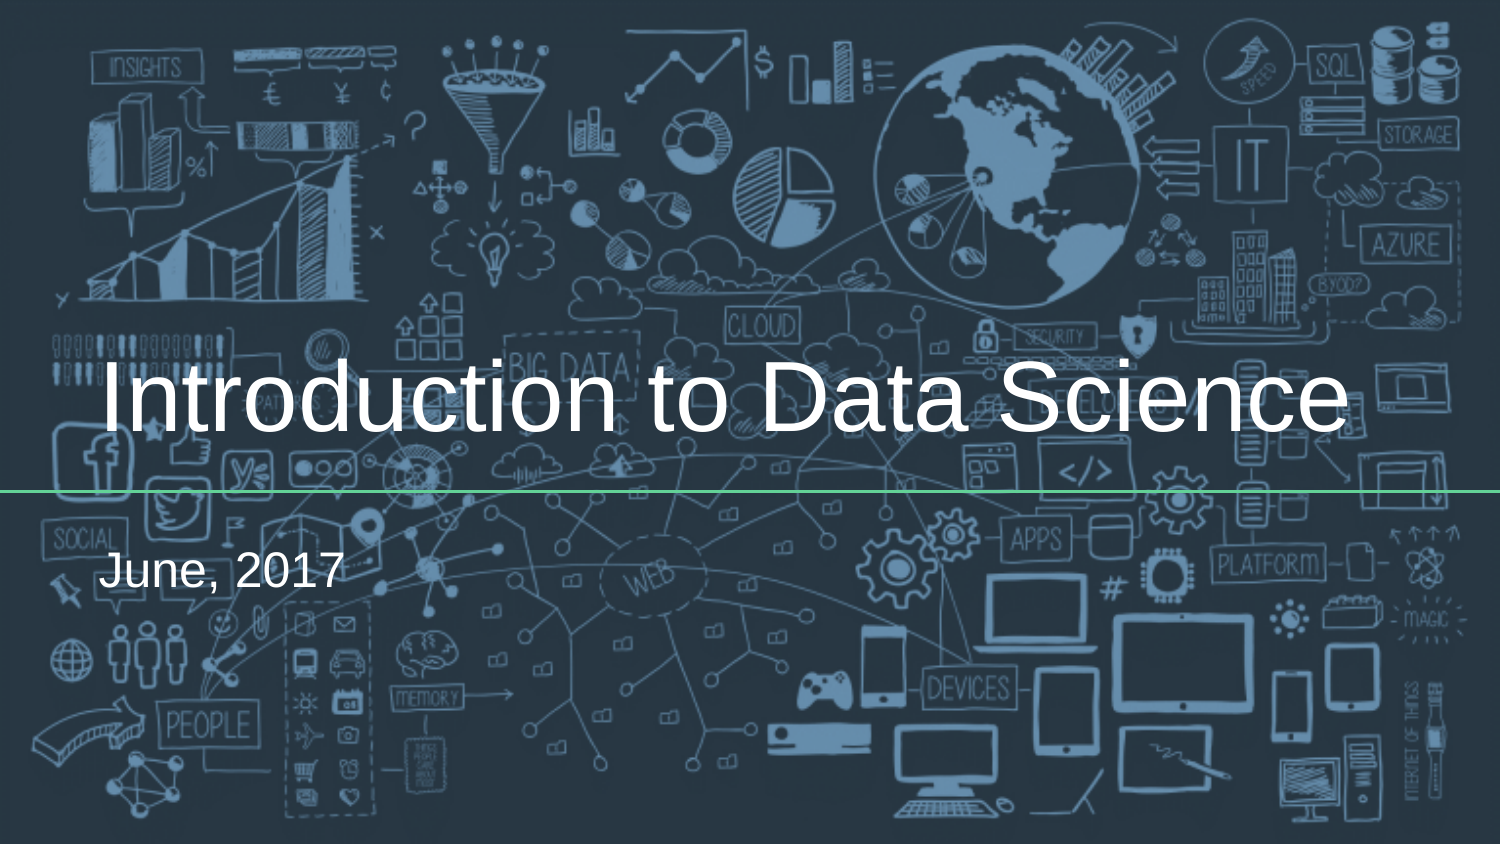

# Introduction to Data Science
June, 2017